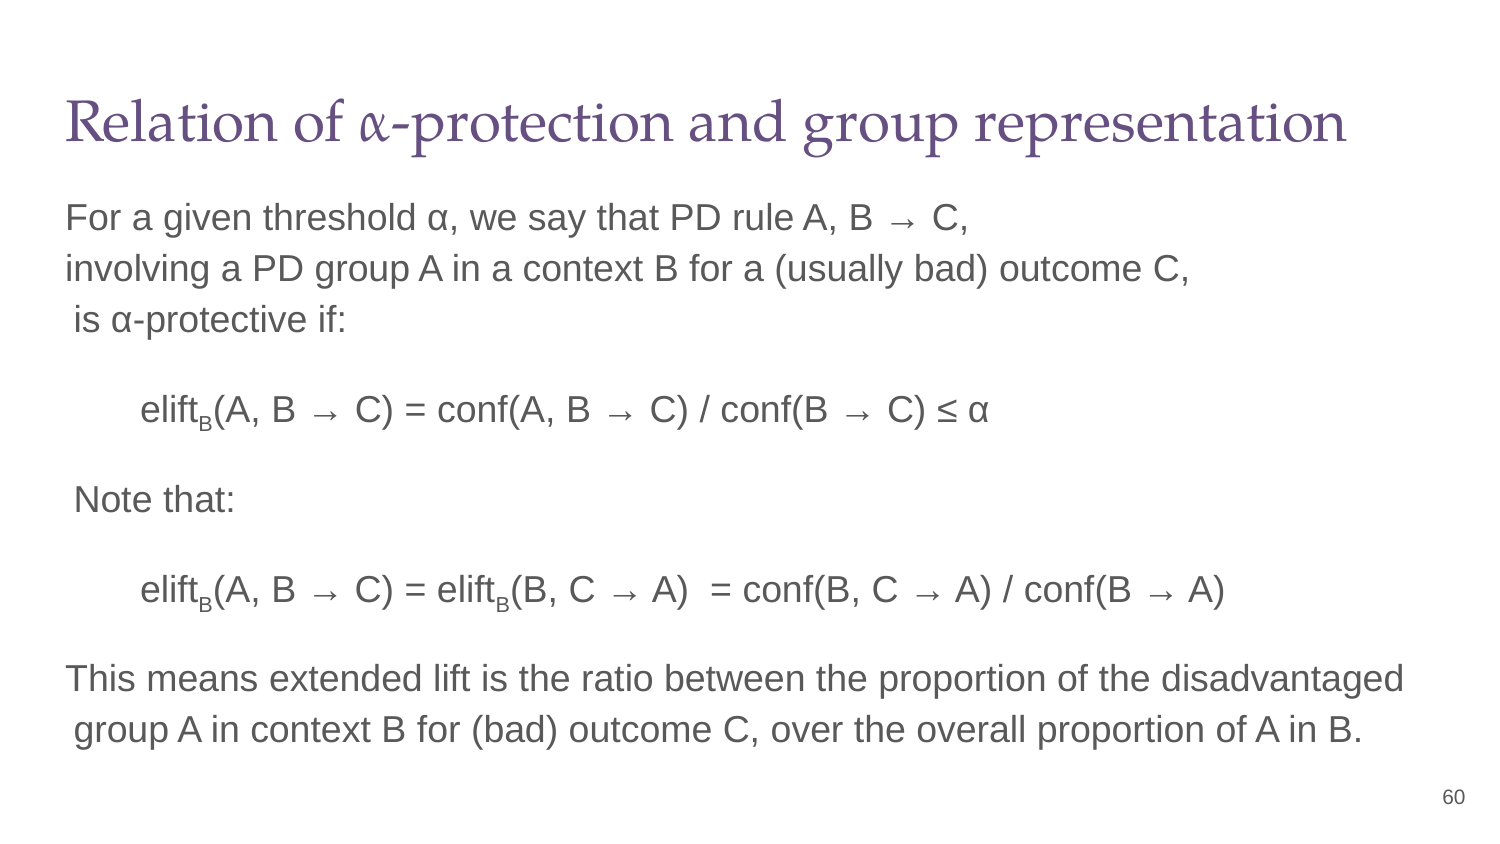

# Relation of α-protection and group representation
For a given threshold α, we say that PD rule A, B → C,
involving a PD group A in a context B for a (usually bad) outcome C,  is α-protective if:
eliftB(A, B → C) = conf(A, B → C) / conf(B → C) ≤ α  Note that:

eliftB(A, B → C) = eliftB(B, C → A)  = conf(B, C → A) / conf(B → A)
This means extended lift is the ratio between the proportion of the disadvantaged  group A in context B for (bad) outcome C, over the overall proportion of A in B.
60